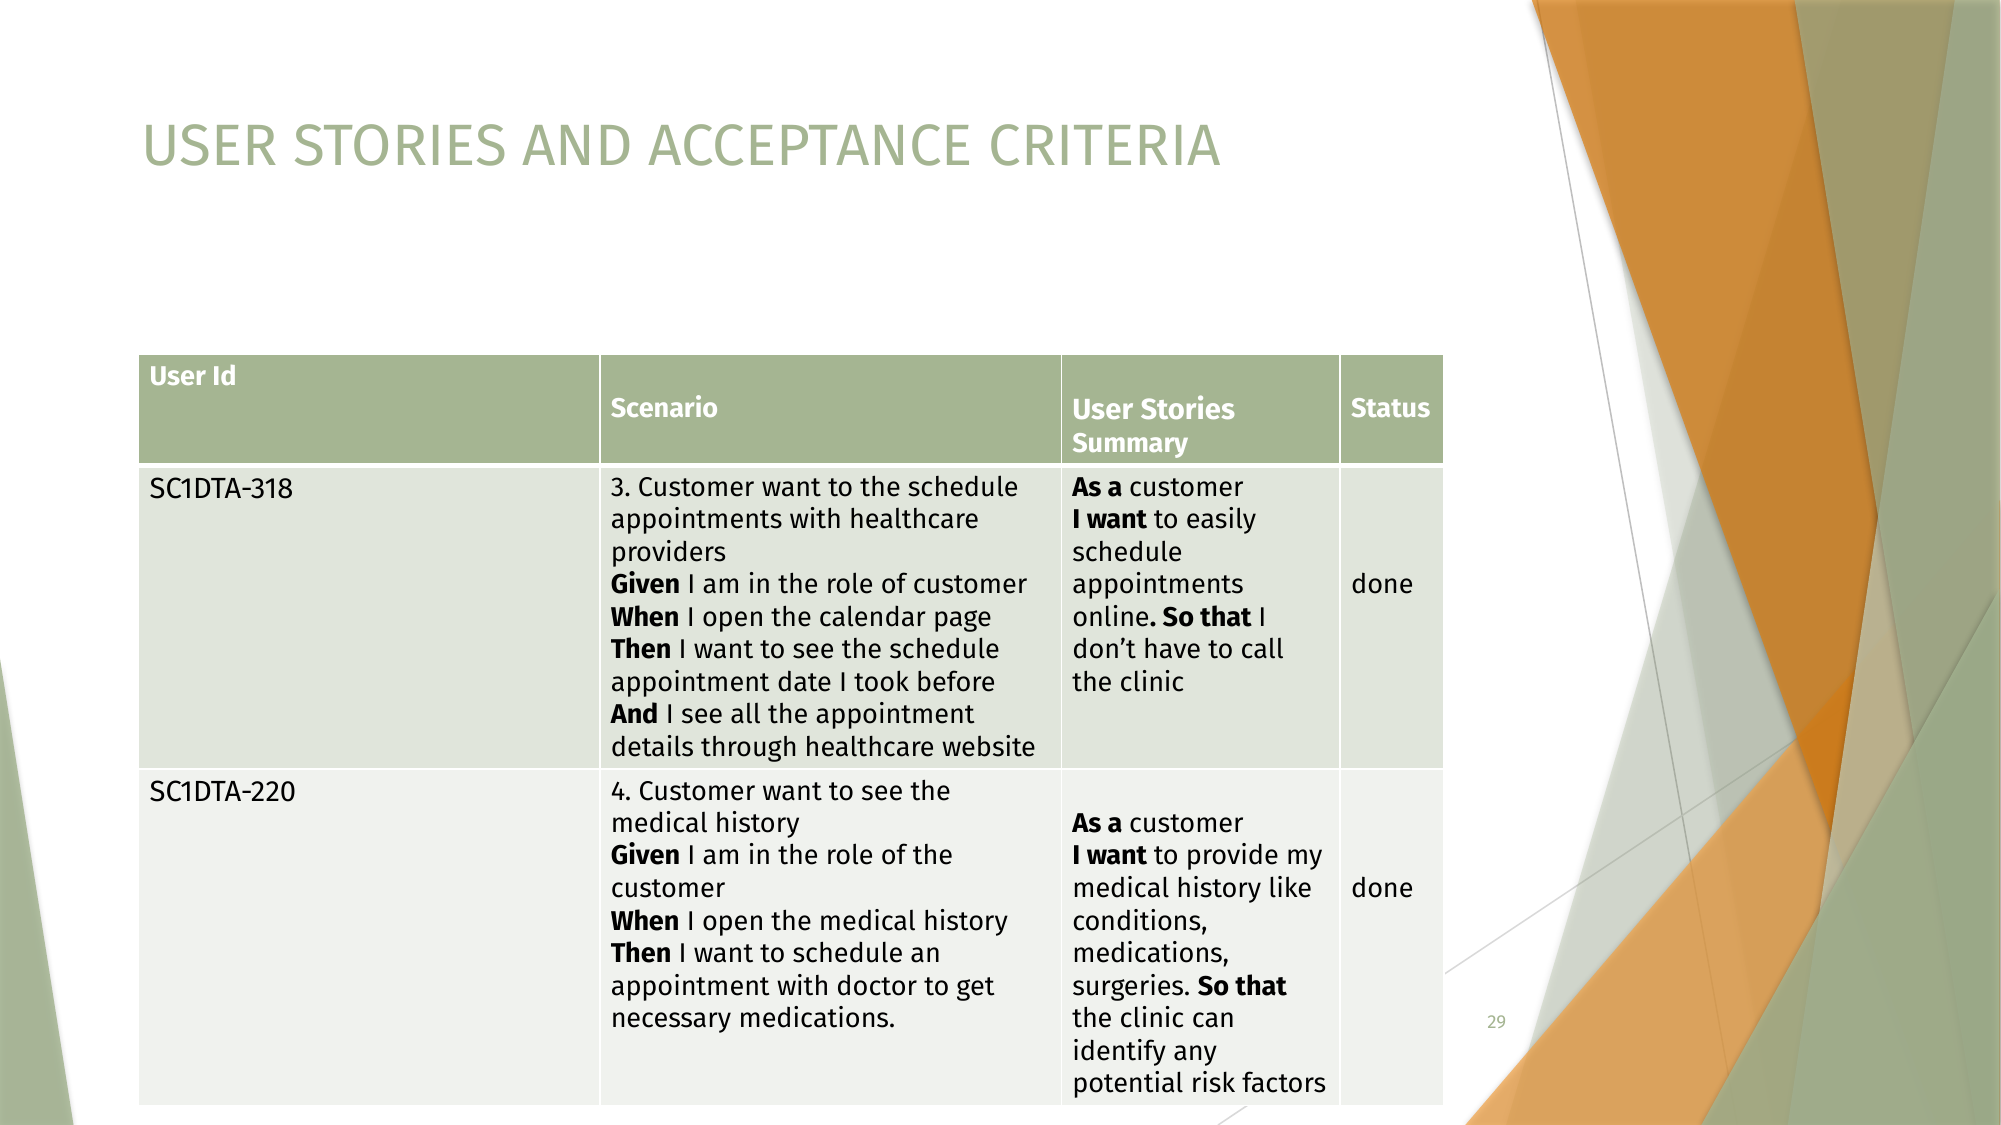

# USER STORIES AND ACCEPTANCE CRITERIA
| User Id | Scenario | User Stories Summary | Status |
| --- | --- | --- | --- |
| SC1DTA-318 | 3. Customer want to the schedule appointments with healthcare providers Given I am in the role of customer When I open the calendar page Then I want to see the schedule appointment date I took before And I see all the appointment details through healthcare website | As a customer I want to easily schedule appointments online. So that I don’t have to call the clinic | done |
| SC1DTA-220 | 4. Customer want to see the medical history Given I am in the role of the customer When I open the medical history Then I want to schedule an appointment with doctor to get necessary medications. | As a customer I want to provide my medical history like conditions, medications, surgeries. So that the clinic can identify any potential risk factors | done |
29